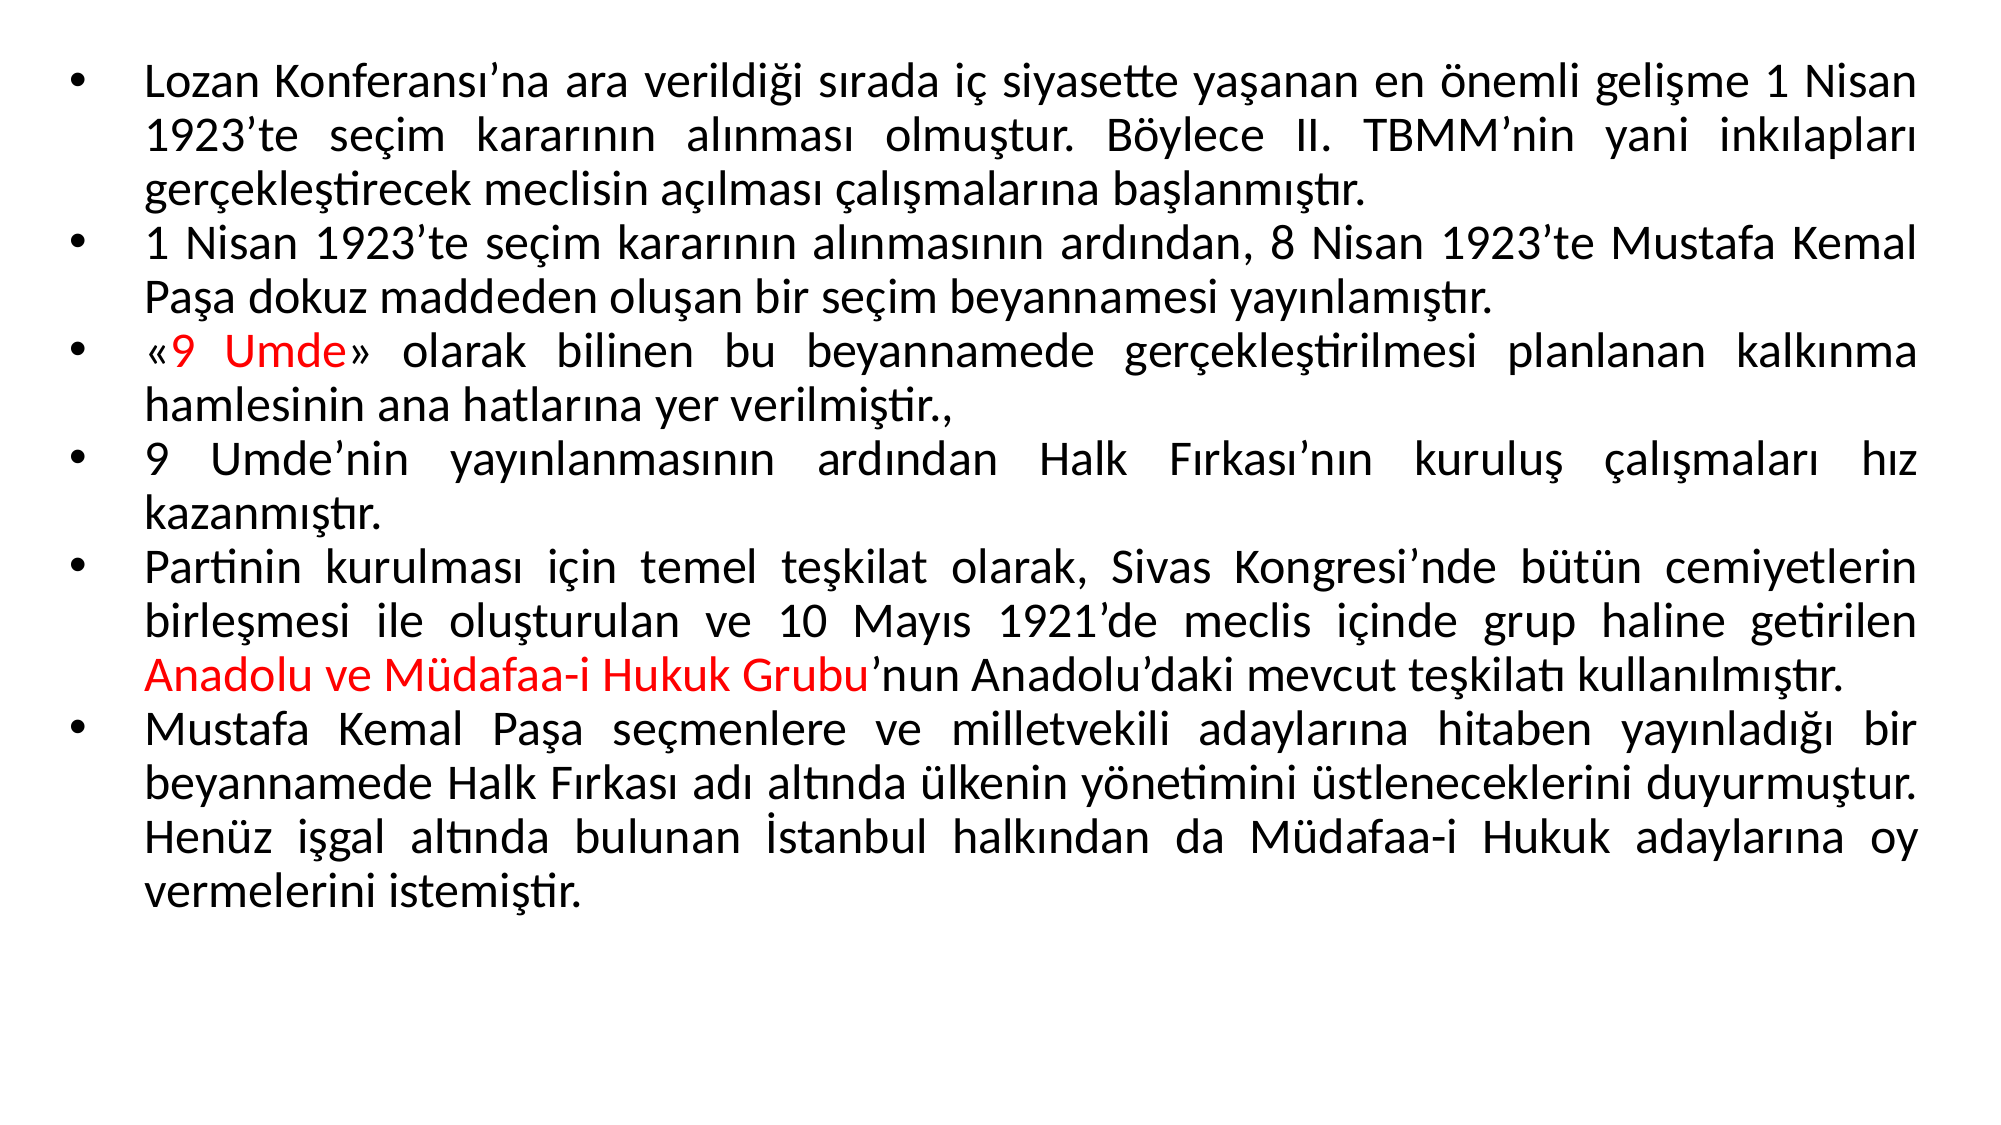

Lozan Konferansı’na ara verildiği sırada iç siyasette yaşanan en önemli gelişme 1 Nisan 1923’te seçim kararının alınması olmuştur. Böylece II. TBMM’nin yani inkılapları gerçekleştirecek meclisin açılması çalışmalarına başlanmıştır.
1 Nisan 1923’te seçim kararının alınmasının ardından, 8 Nisan 1923’te Mustafa Kemal Paşa dokuz maddeden oluşan bir seçim beyannamesi yayınlamıştır.
«9 Umde» olarak bilinen bu beyannamede gerçekleştirilmesi planlanan kalkınma hamlesinin ana hatlarına yer verilmiştir.,
9 Umde’nin yayınlanmasının ardından Halk Fırkası’nın kuruluş çalışmaları hız kazanmıştır.
Partinin kurulması için temel teşkilat olarak, Sivas Kongresi’nde bütün cemiyetlerin birleşmesi ile oluşturulan ve 10 Mayıs 1921’de meclis içinde grup haline getirilen Anadolu ve Müdafaa-i Hukuk Grubu’nun Anadolu’daki mevcut teşkilatı kullanılmıştır.
Mustafa Kemal Paşa seçmenlere ve milletvekili adaylarına hitaben yayınladığı bir beyannamede Halk Fırkası adı altında ülkenin yönetimini üstleneceklerini duyurmuştur. Henüz işgal altında bulunan İstanbul halkından da Müdafaa-i Hukuk adaylarına oy vermelerini istemiştir.